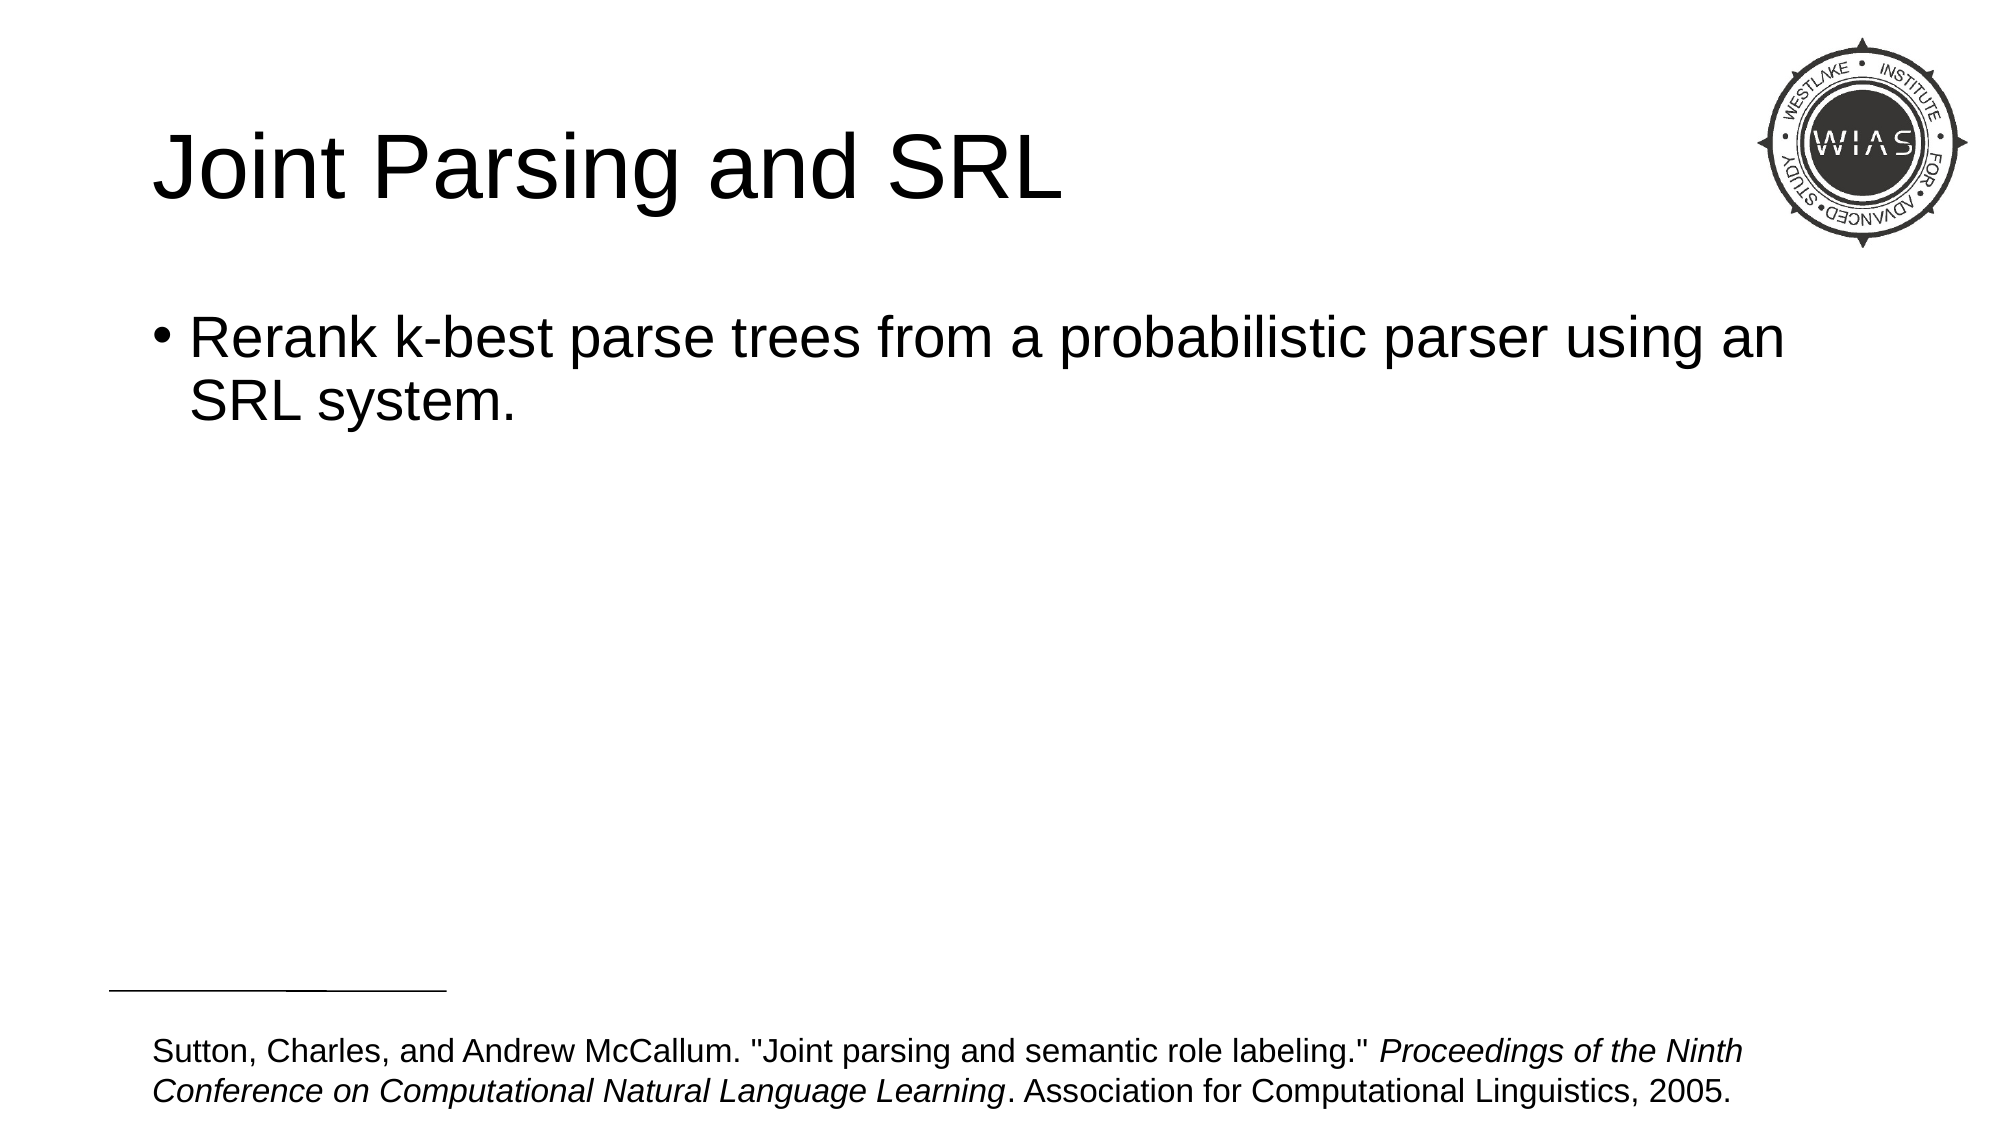

# Joint Parsing and SRL
Rerank k-best parse trees from a probabilistic parser using an SRL system.

Sutton, Charles, and Andrew McCallum. "Joint parsing and semantic role labeling." Proceedings of the Ninth Conference on Computational Natural Language Learning. Association for Computational Linguistics, 2005.